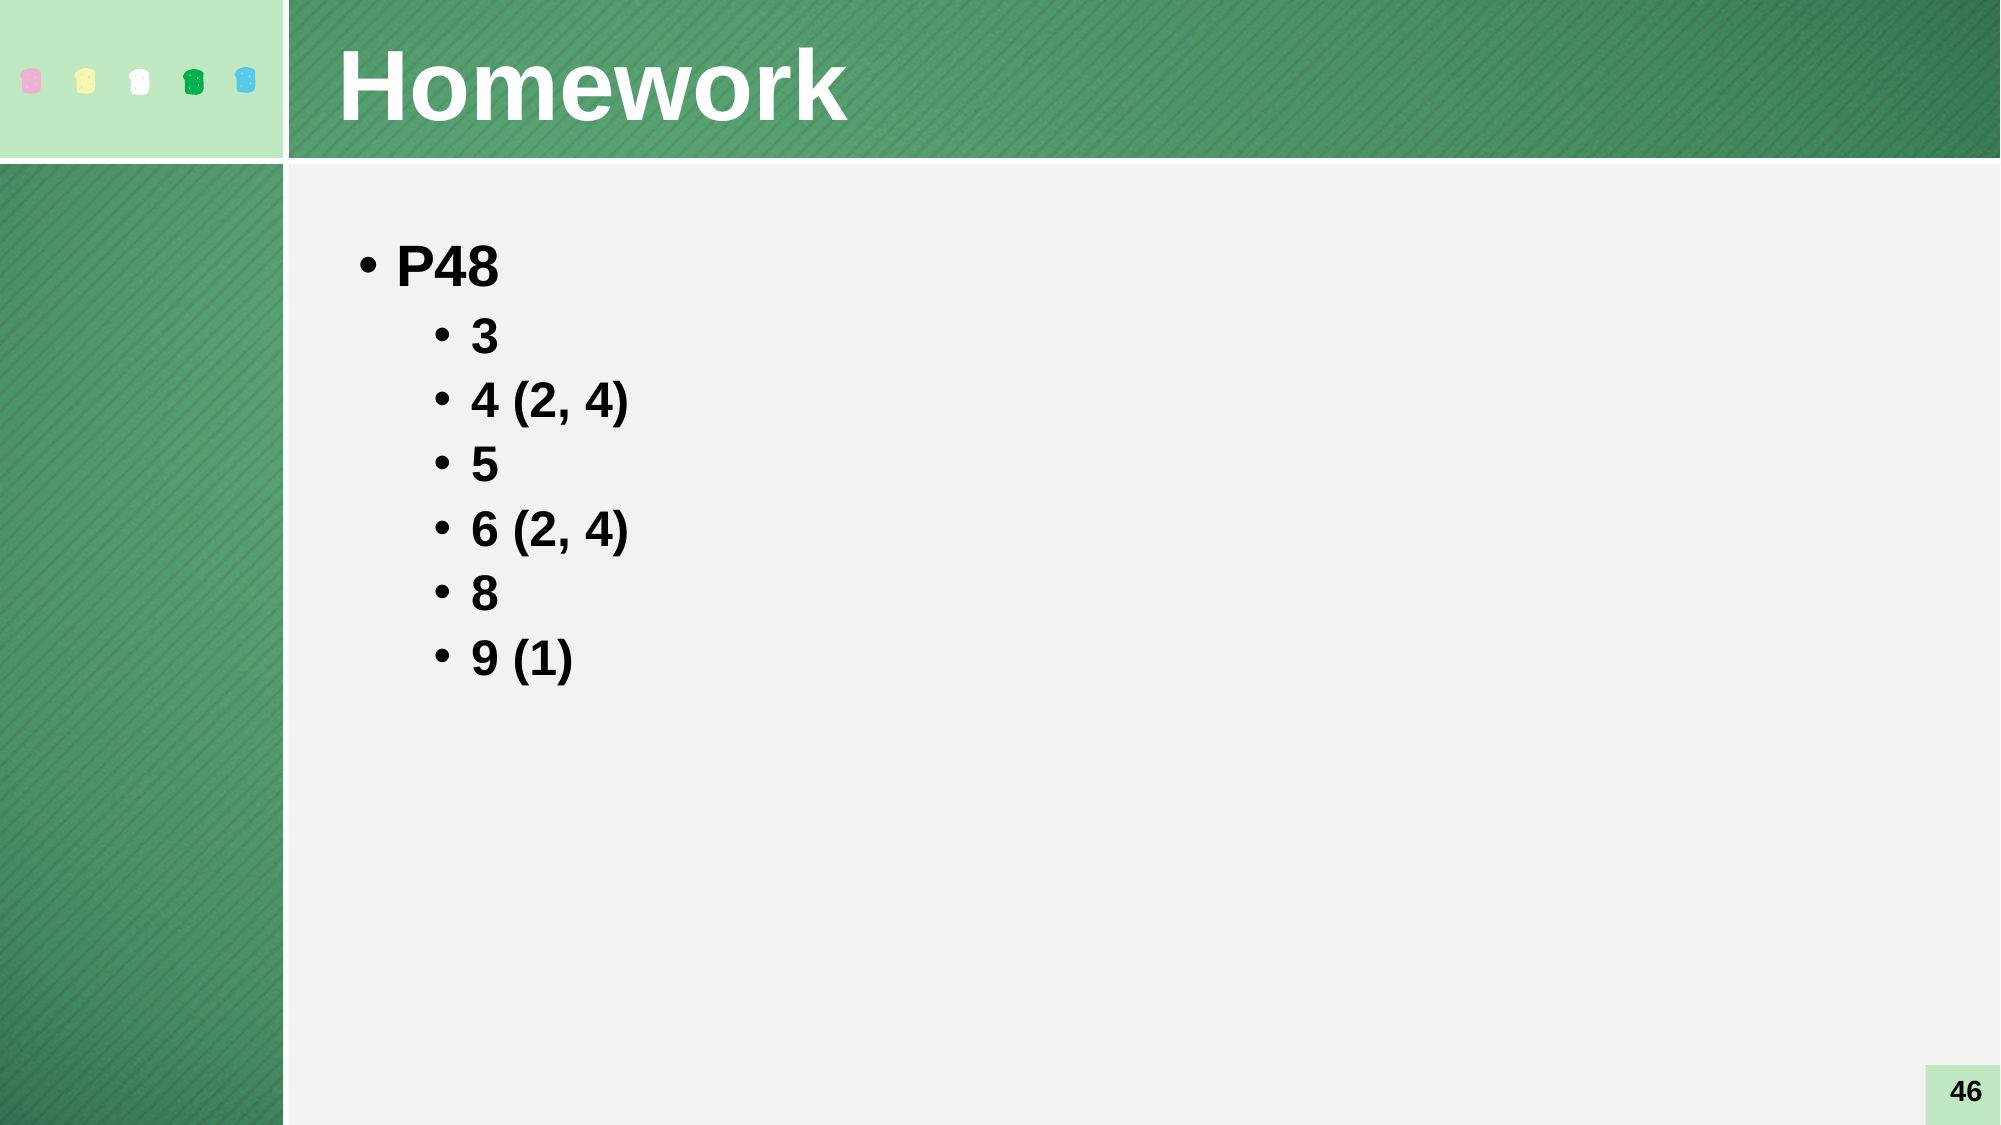

Homework

P48
3
4 (2, 4)
5
6 (2, 4)
8
9 (1)
46